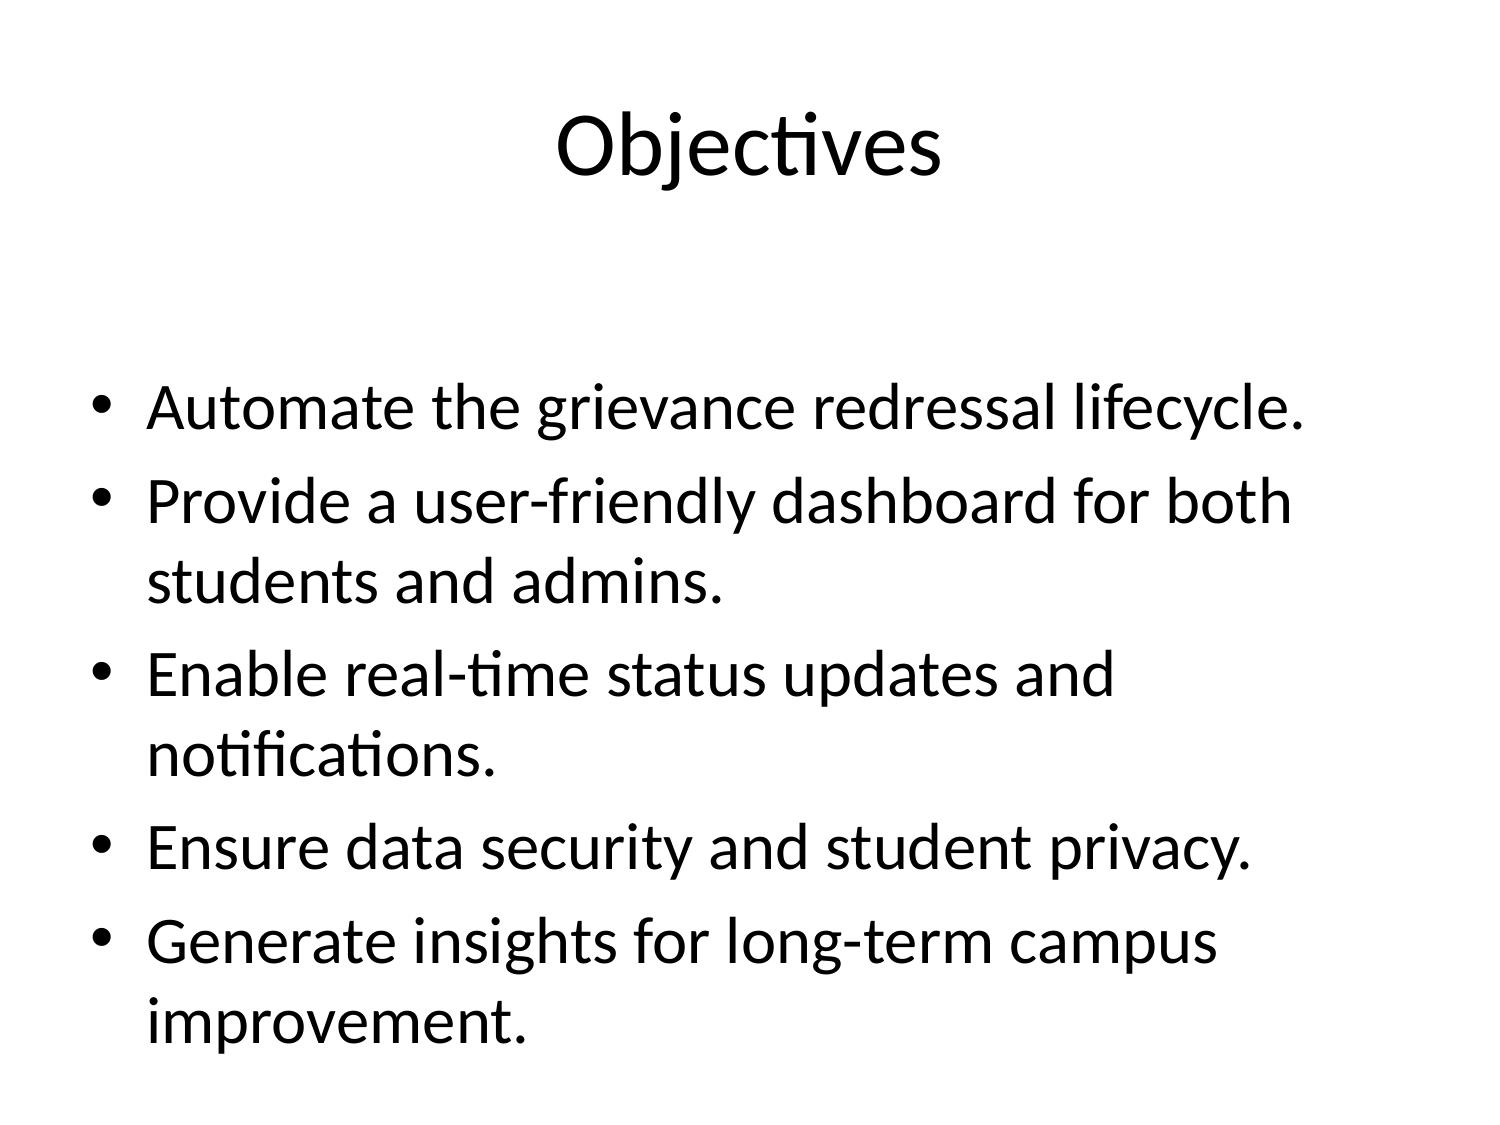

# Objectives

Automate the grievance redressal lifecycle.
Provide a user-friendly dashboard for both students and admins.
Enable real-time status updates and notifications.
Ensure data security and student privacy.
Generate insights for long-term campus improvement.